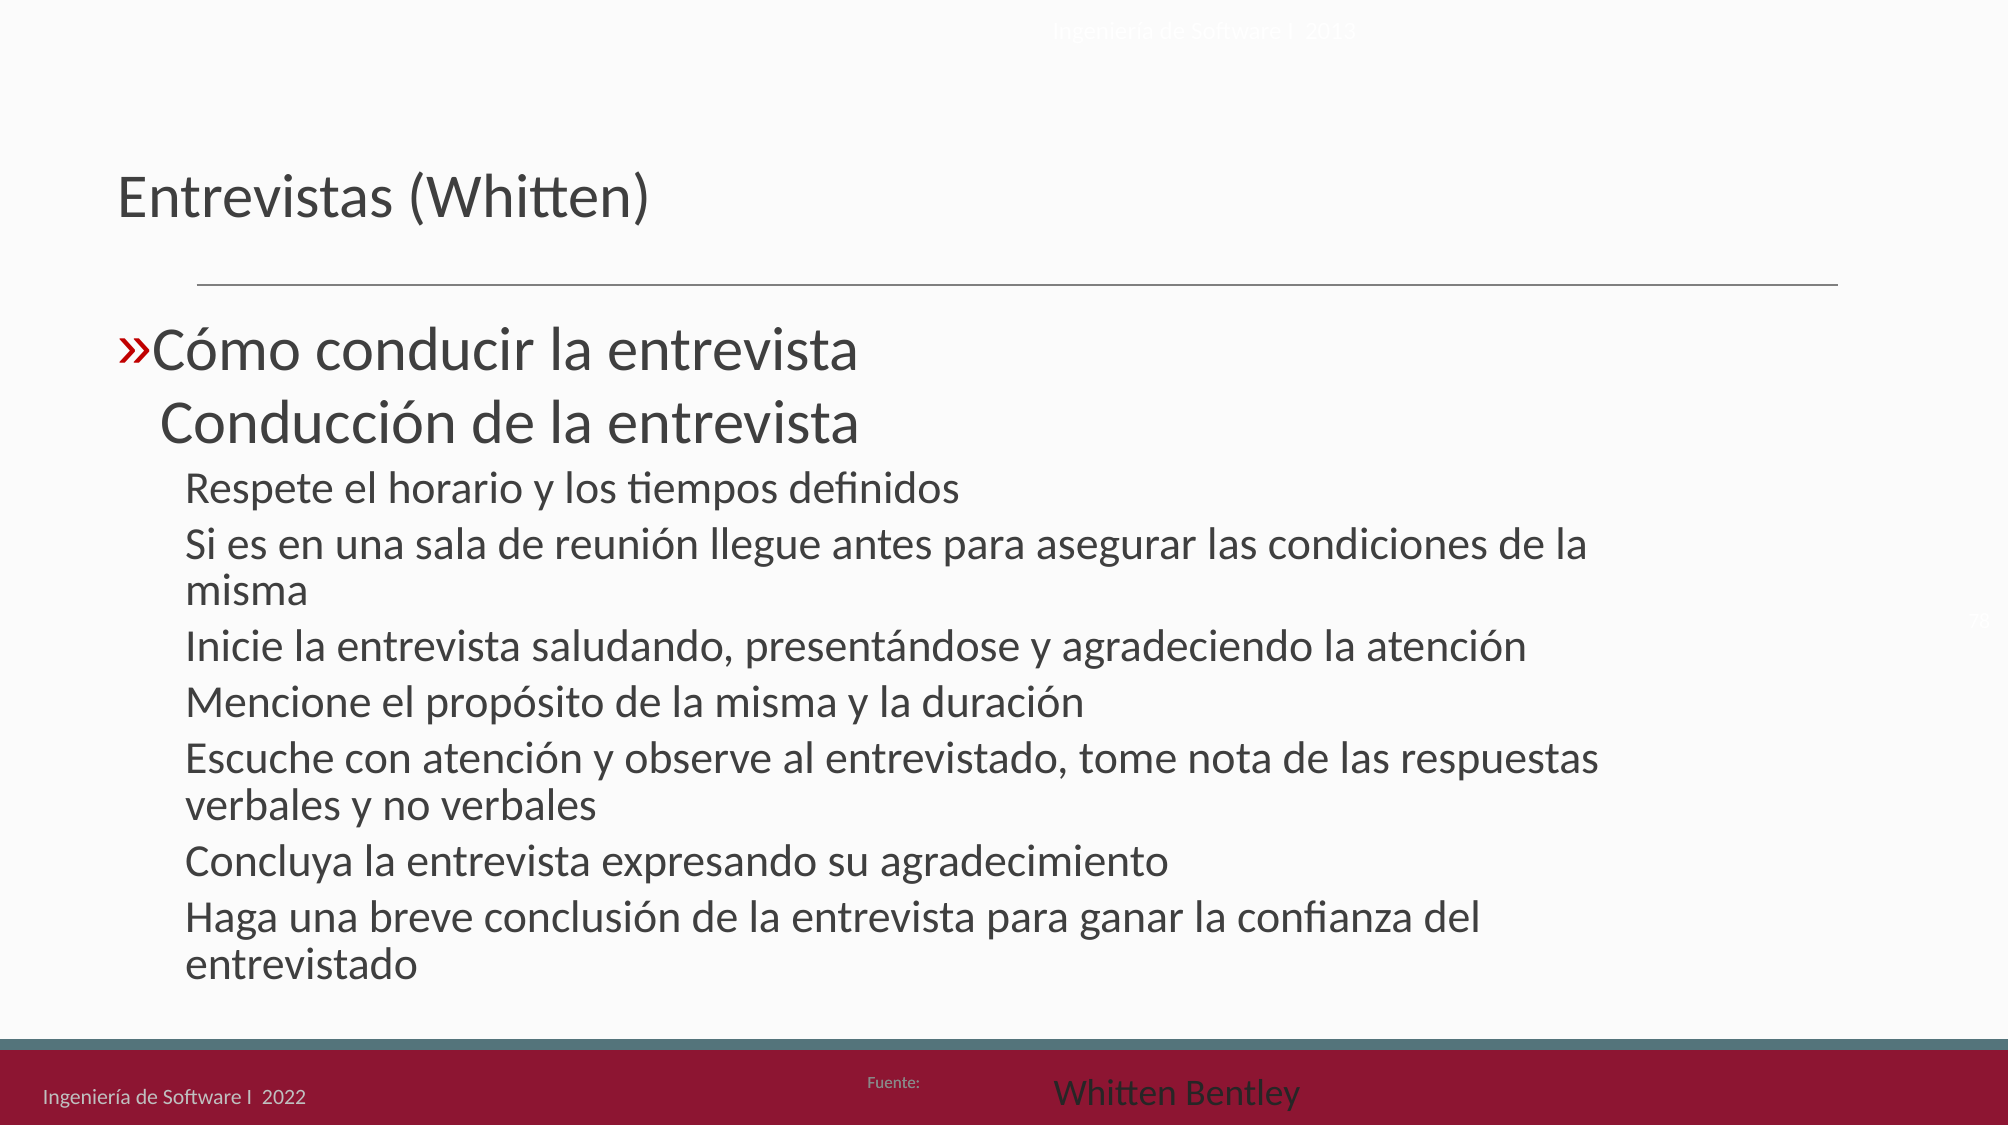

Ingeniería de Software I  2013
# Entrevistas (Whitten)
Cómo conducir la entrevista
Conducción de la entrevista
Respete el horario y los tiempos definidos
Si es en una sala de reunión llegue antes para asegurar las condiciones de la misma
Inicie la entrevista saludando, presentándose y agradeciendo la atención
Mencione el propósito de la misma y la duración
Escuche con atención y observe al entrevistado, tome nota de las respuestas verbales y no verbales
Concluya la entrevista expresando su agradecimiento
Haga una breve conclusión de la entrevista para ganar la confianza del entrevistado

78
Whitten Bentley
Ingeniería de Software I  2022